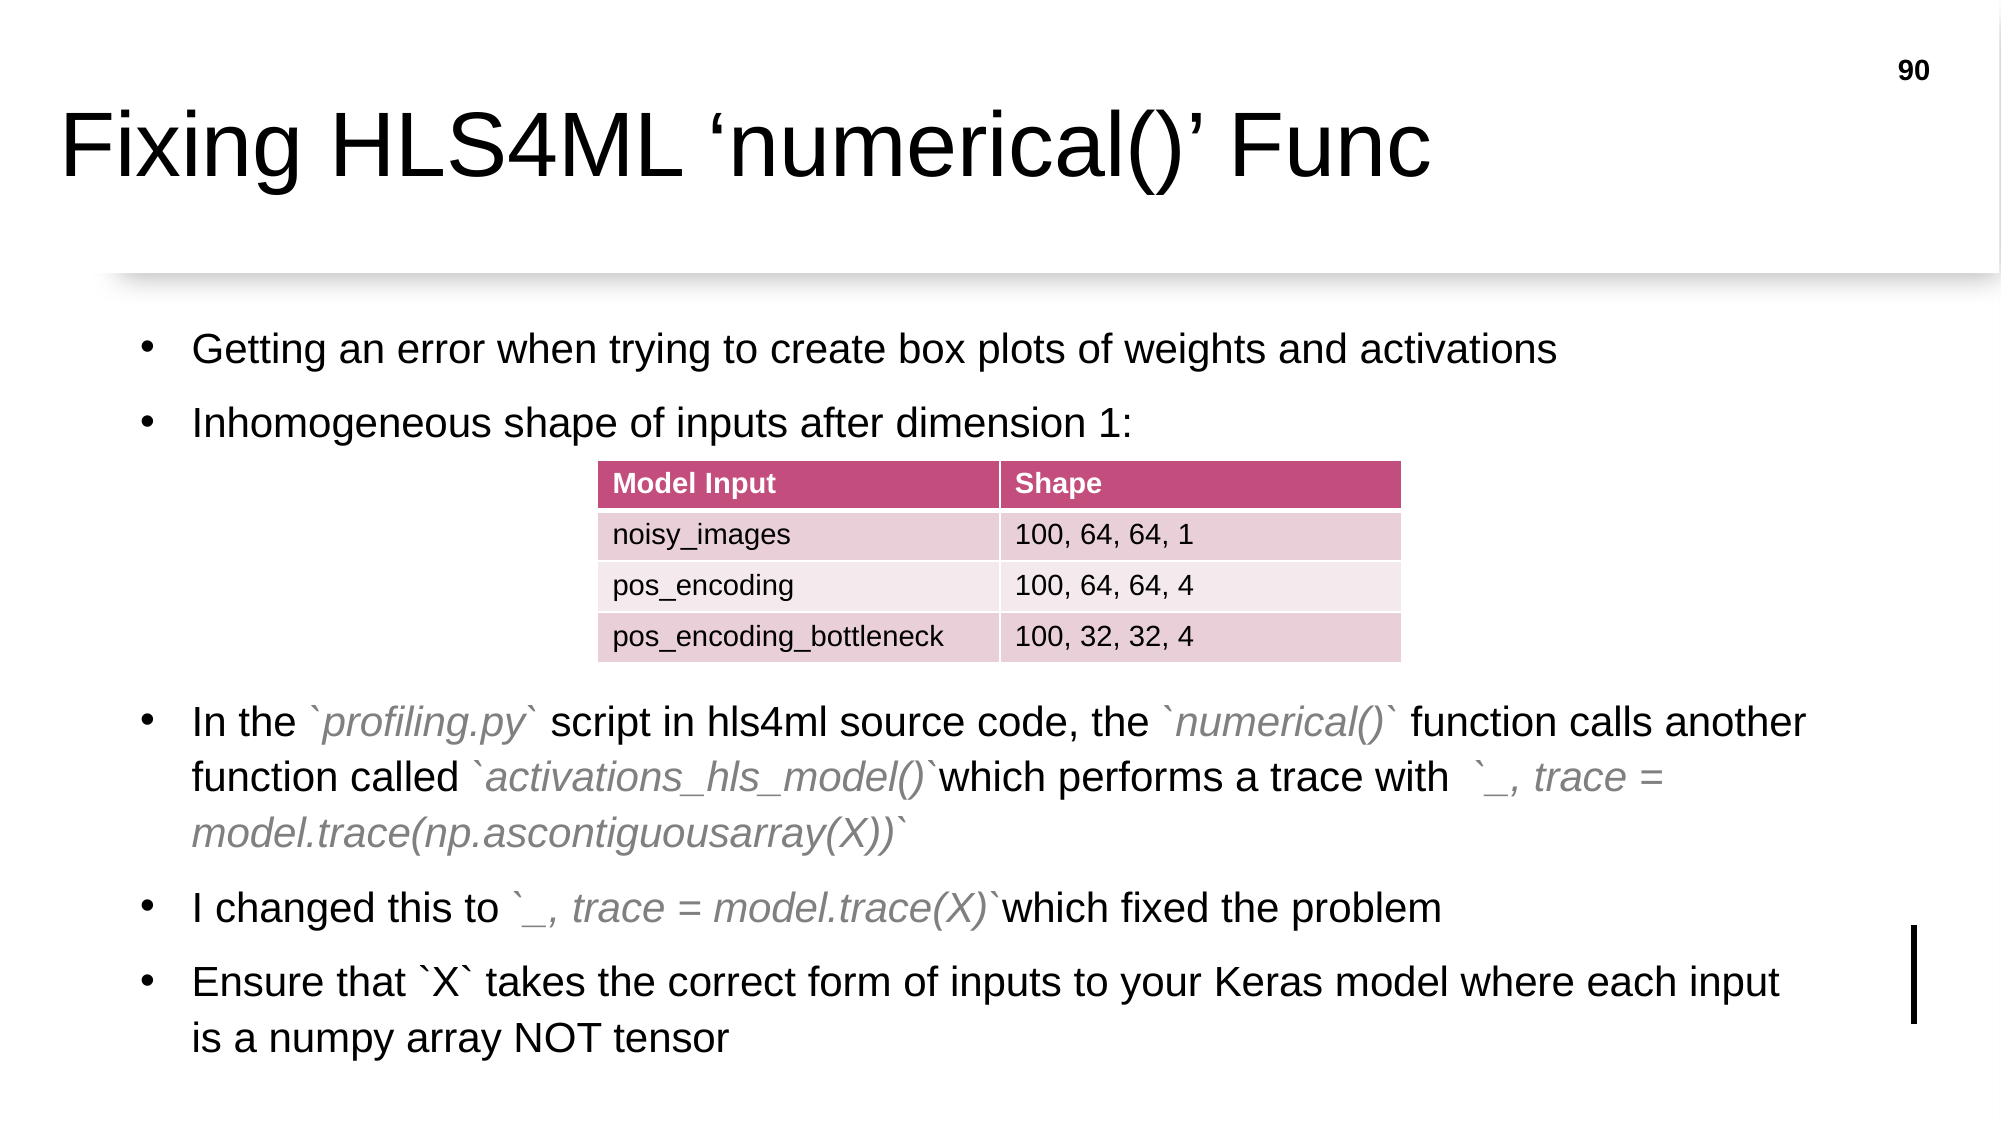

# Fixing HLS4ML ‘numerical()’ Func
90
Getting an error when trying to create box plots of weights and activations
Inhomogeneous shape of inputs after dimension 1:

In the `profiling.py` script in hls4ml source code, the `numerical()` function calls another function called `activations_hls_model()`which performs a trace with  `_, trace = model.trace(np.ascontiguousarray(X))`
I changed this to `_, trace = model.trace(X)`which fixed the problem
Ensure that `X` takes the correct form of inputs to your Keras model where each input is a numpy array NOT tensor
| Model Input | Shape |
| --- | --- |
| noisy\_images | 100, 64, 64, 1 |
| pos\_encoding | 100, 64, 64, 4 |
| pos\_encoding\_bottleneck | 100, 32, 32, 4 |